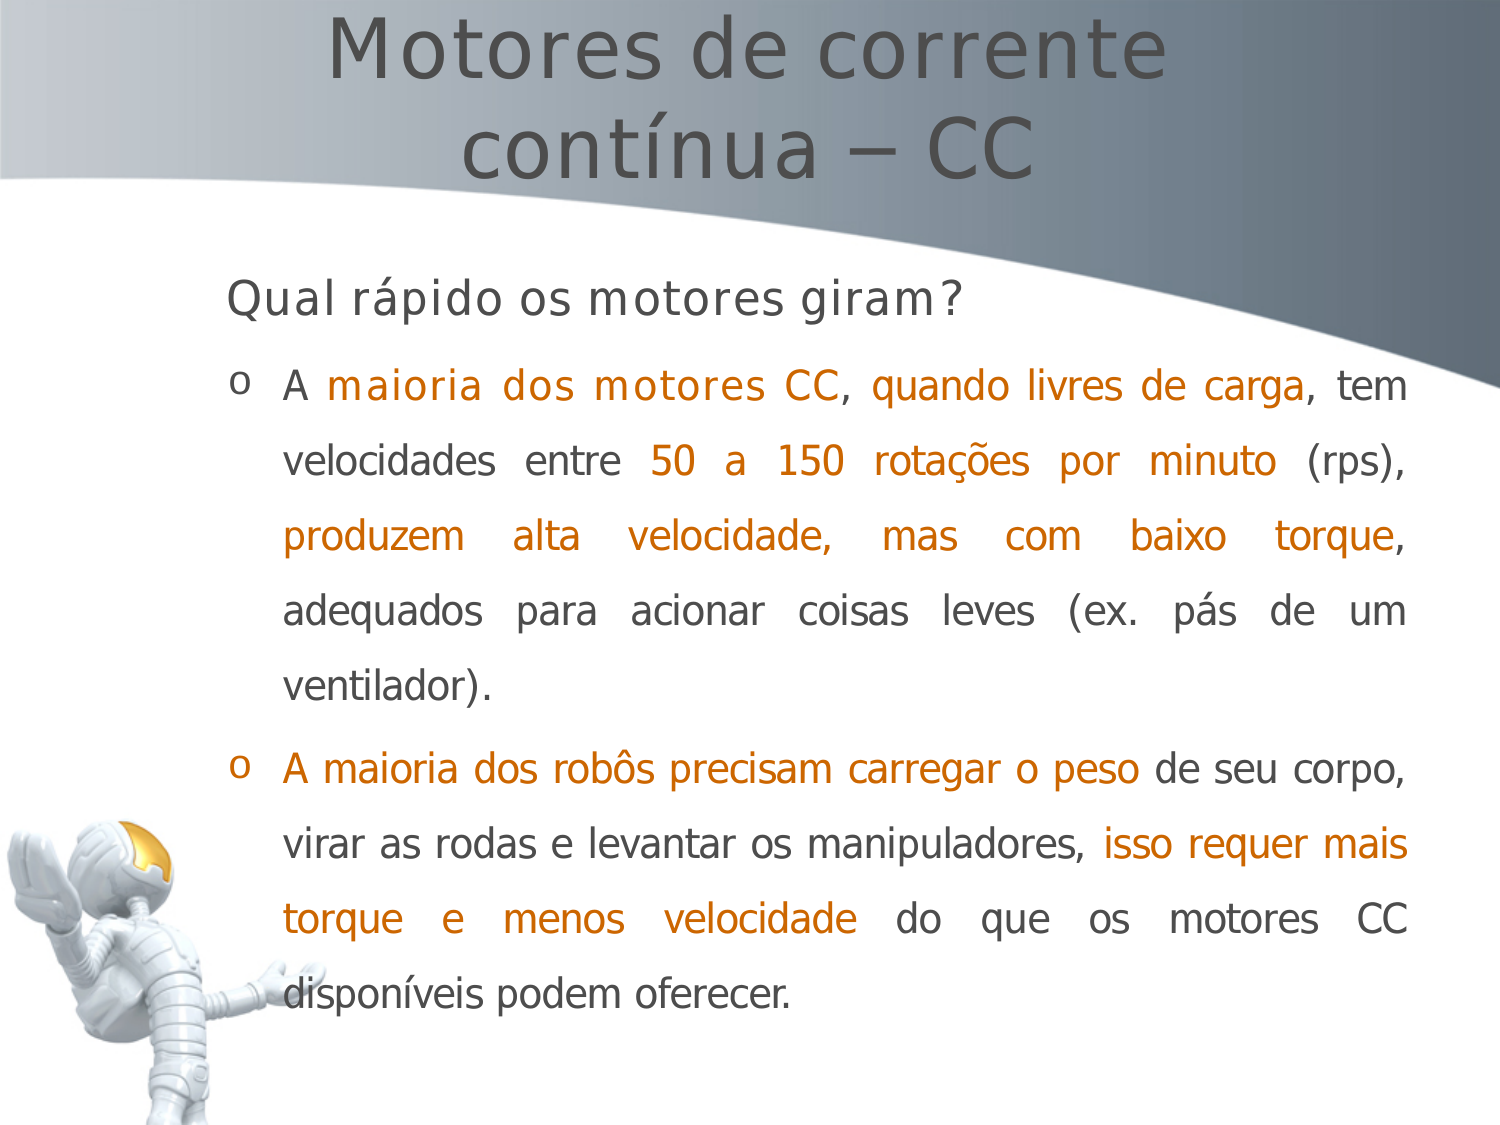

# Motores de corrente contínua – CC
Qual rápido os motores giram?
A maioria dos motores CC, quando livres de carga, tem velocidades entre 50 a 150 rotações por minuto (rps), produzem alta velocidade, mas com baixo torque, adequados para acionar coisas leves (ex. pás de um ventilador).
A maioria dos robôs precisam carregar o peso de seu corpo, virar as rodas e levantar os manipuladores, isso requer mais torque e menos velocidade do que os motores CC disponíveis podem oferecer.